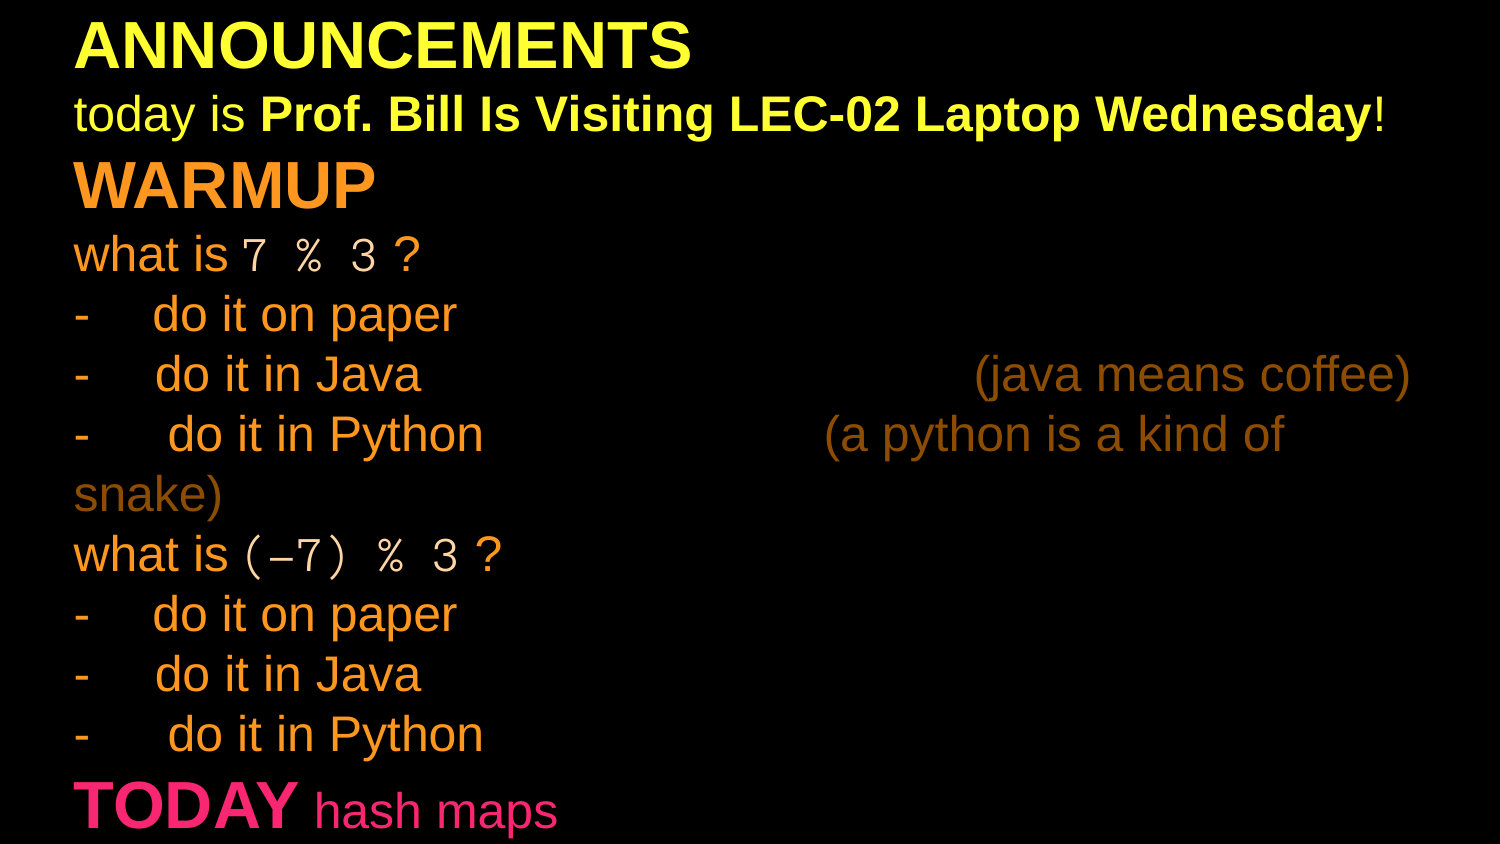

ANNOUNCEMENTS
today is Prof. Bill Is Visiting LEC-02 Laptop Wednesday!
WARMUP
what is 7 % 3 ?
- ✏️do it on paper
- ☕️do it in Java				(java means coffee)
- 🐍 do it in Python			(a python is a kind of snake)
what is (-7) % 3 ?
- ✏️do it on paper
- ☕️do it in Java
- 🐍 do it in Python
TODAY hash maps